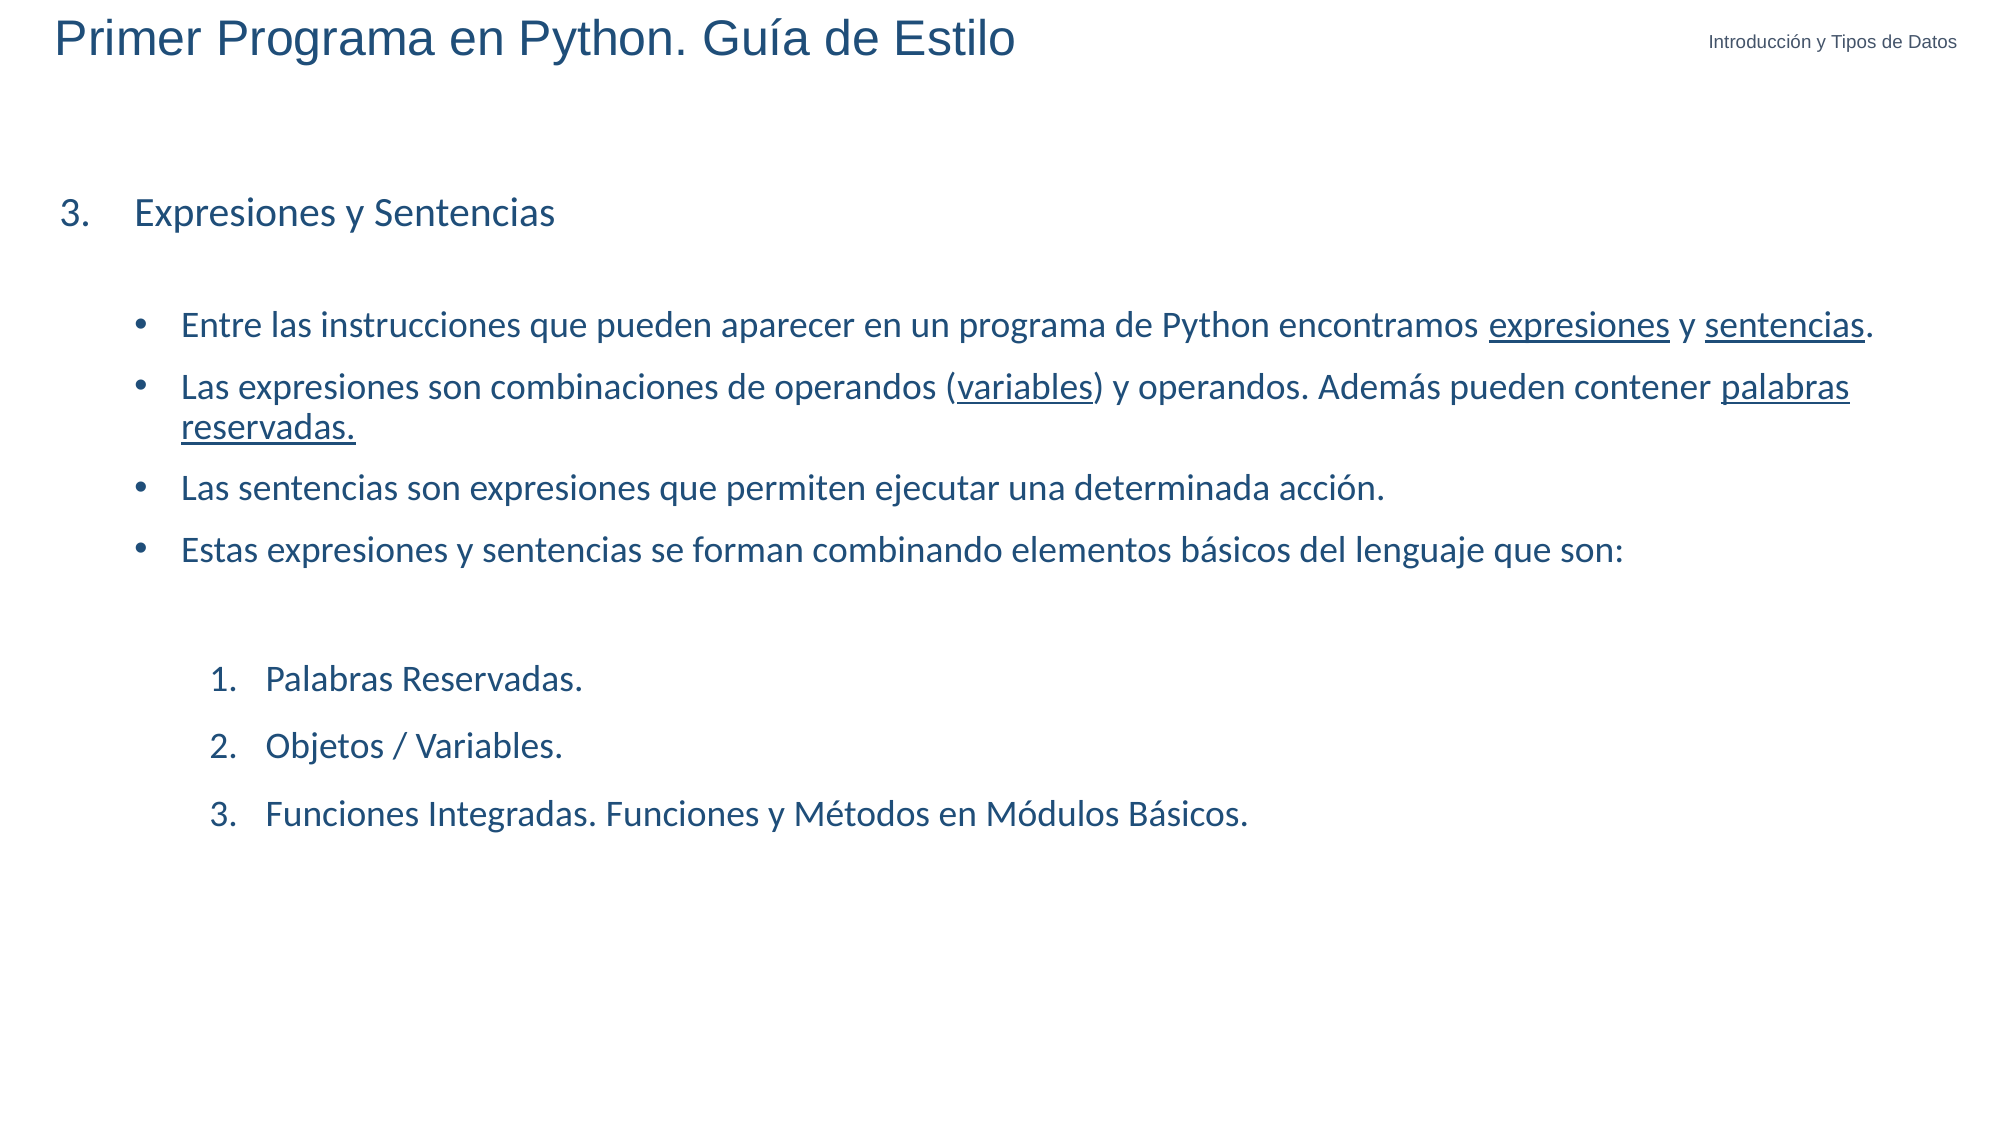

Primer Programa en Python. Guía de Estilo
Introducción y Tipos de Datos
Expresiones y Sentencias

Entre las instrucciones que pueden aparecer en un programa de Python encontramos expresiones y sentencias.
Las expresiones son combinaciones de operandos (variables) y operandos. Además pueden contener palabras reservadas.
Las sentencias son expresiones que permiten ejecutar una determinada acción.
Estas expresiones y sentencias se forman combinando elementos básicos del lenguaje que son:

Palabras Reservadas.
Objetos / Variables.
Funciones Integradas. Funciones y Métodos en Módulos Básicos.